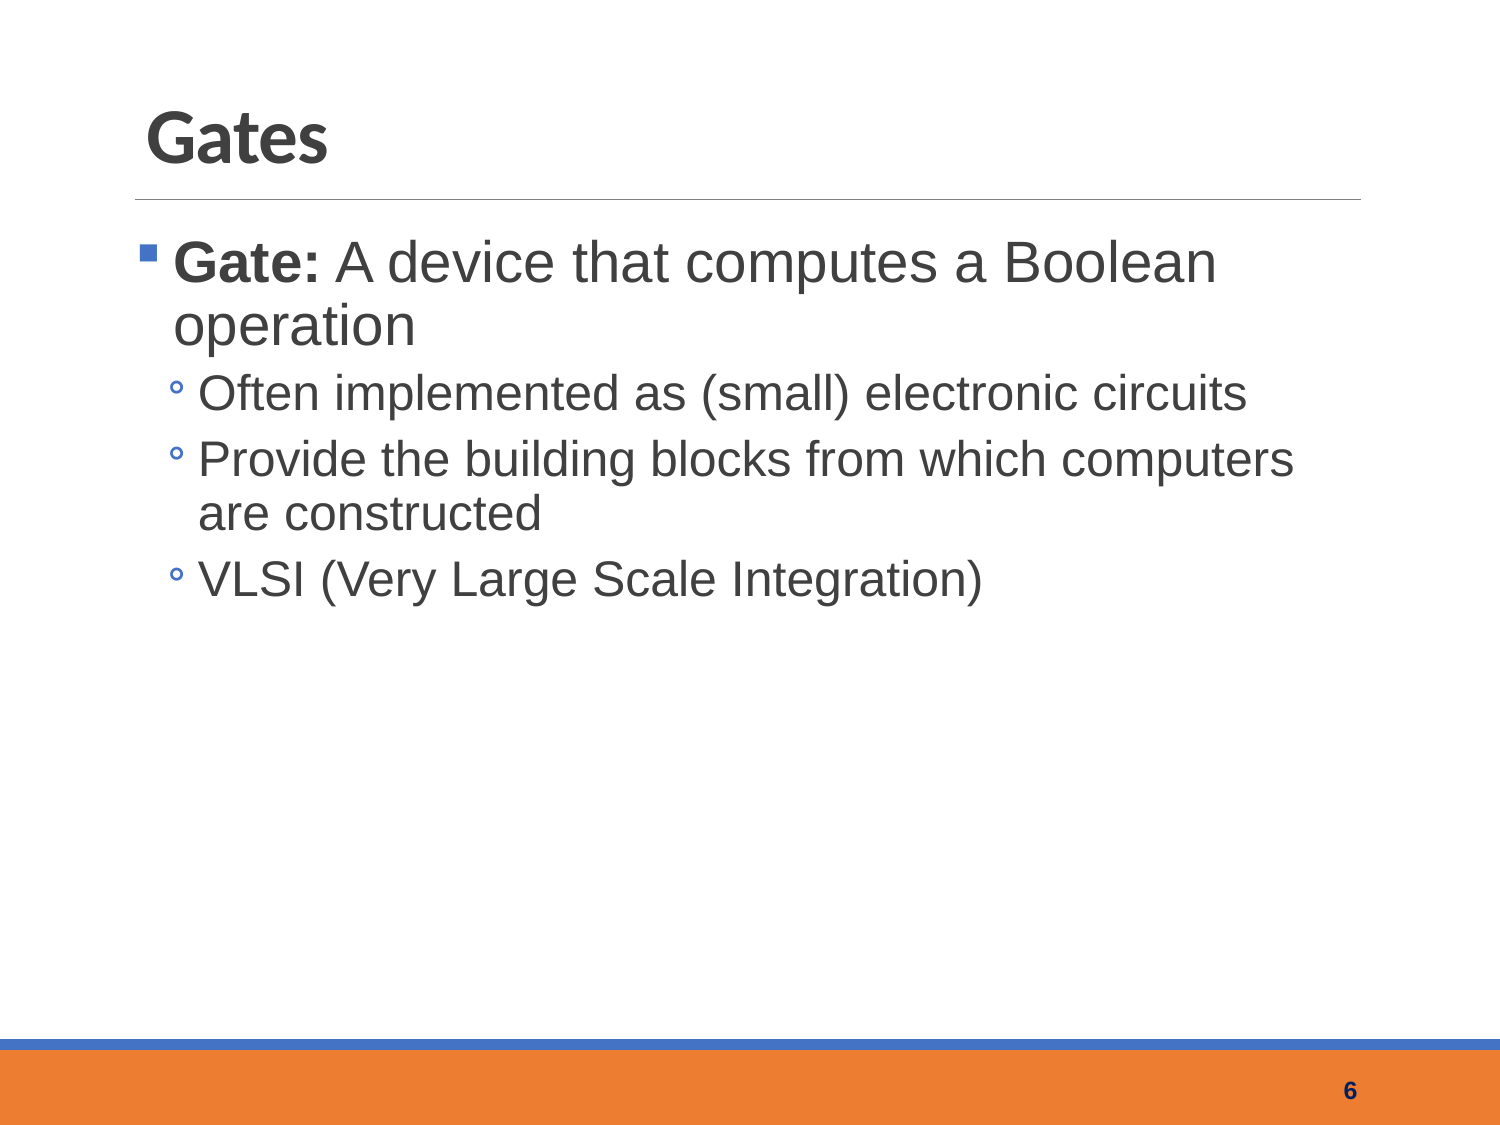

# Gates
Gate: A device that computes a Boolean operation
Often implemented as (small) electronic circuits
Provide the building blocks from which computers are constructed
VLSI (Very Large Scale Integration)
6